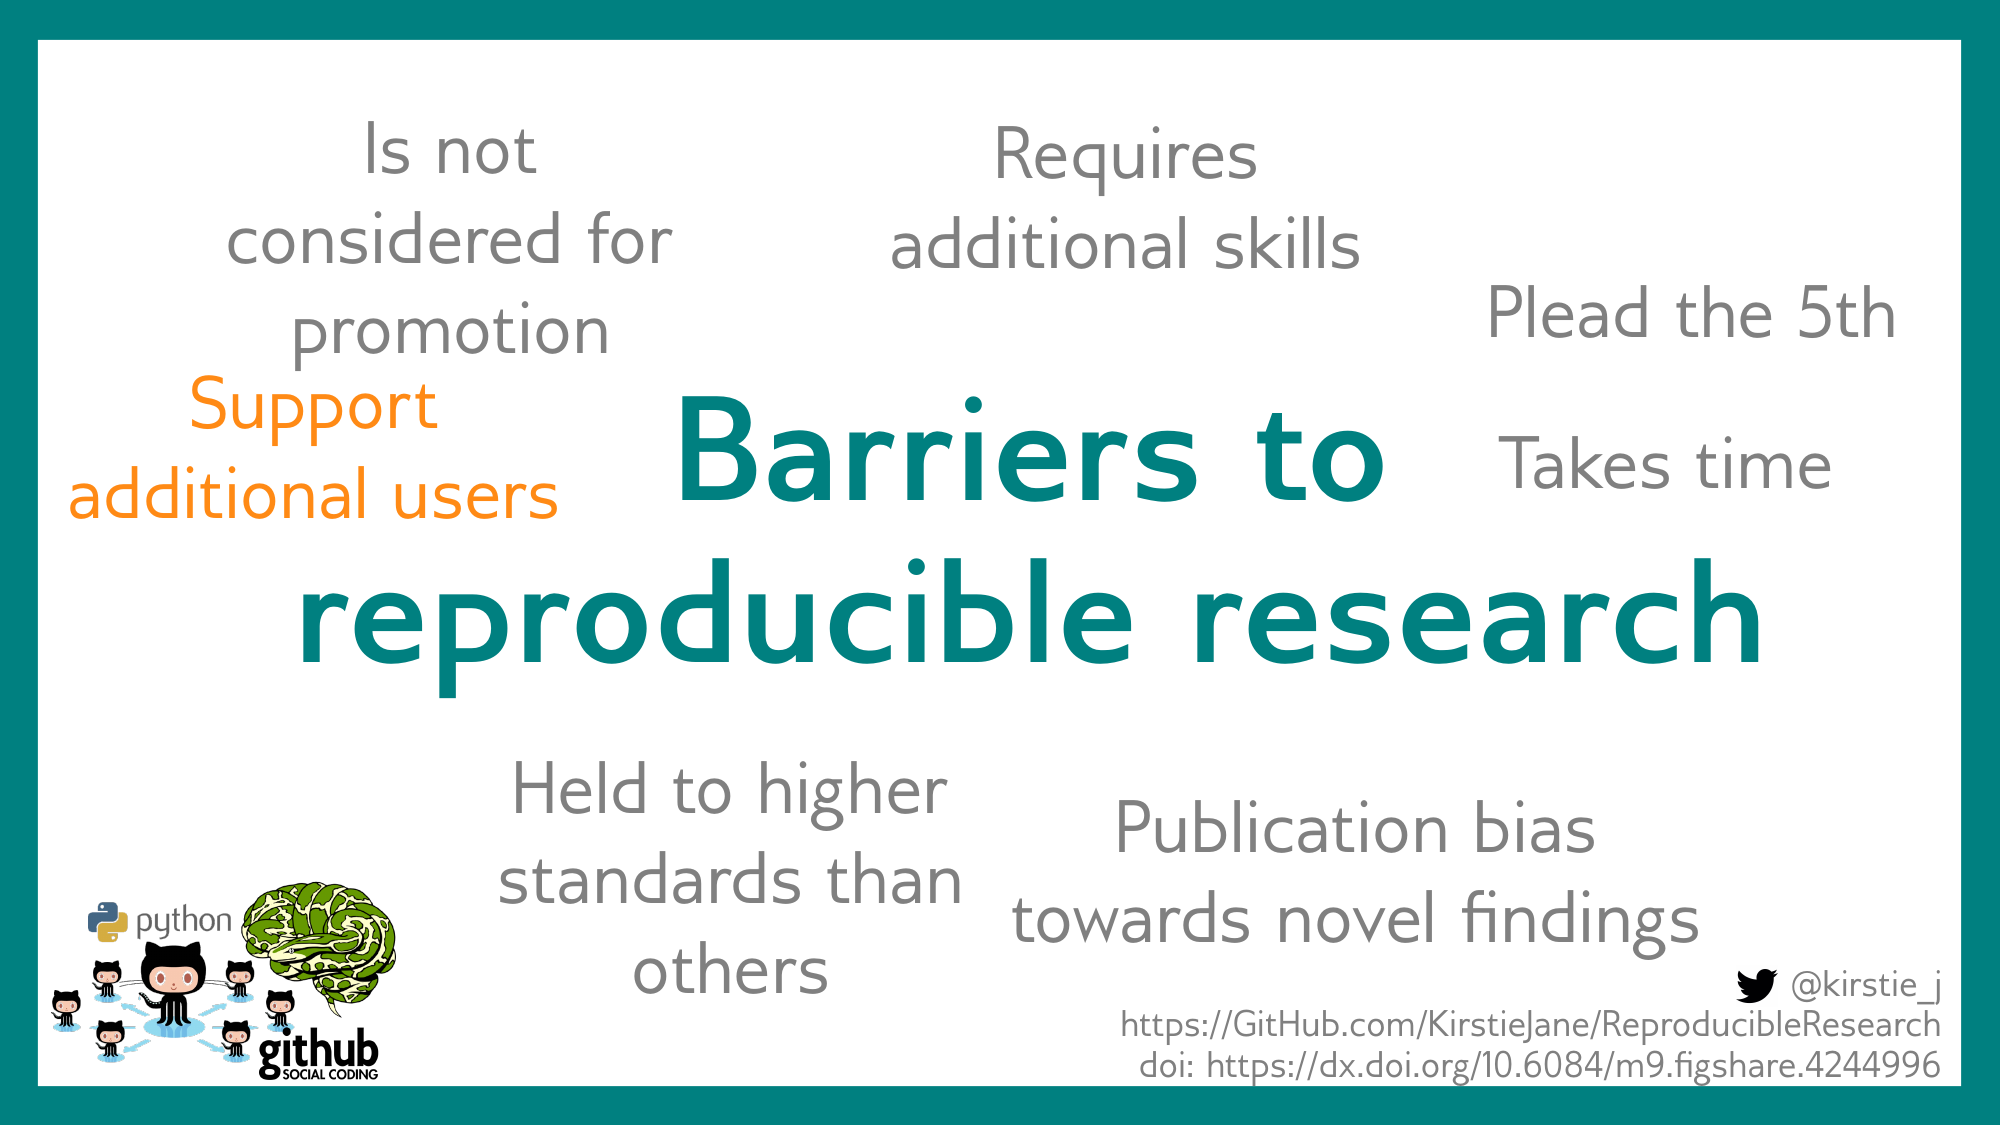

Is not considered for promotion
Requires additional skills
Plead the 5th
Barriers to reproducible research
Support additional users
Takes time
Held to higher standards than others
Publication bias towards novel findings